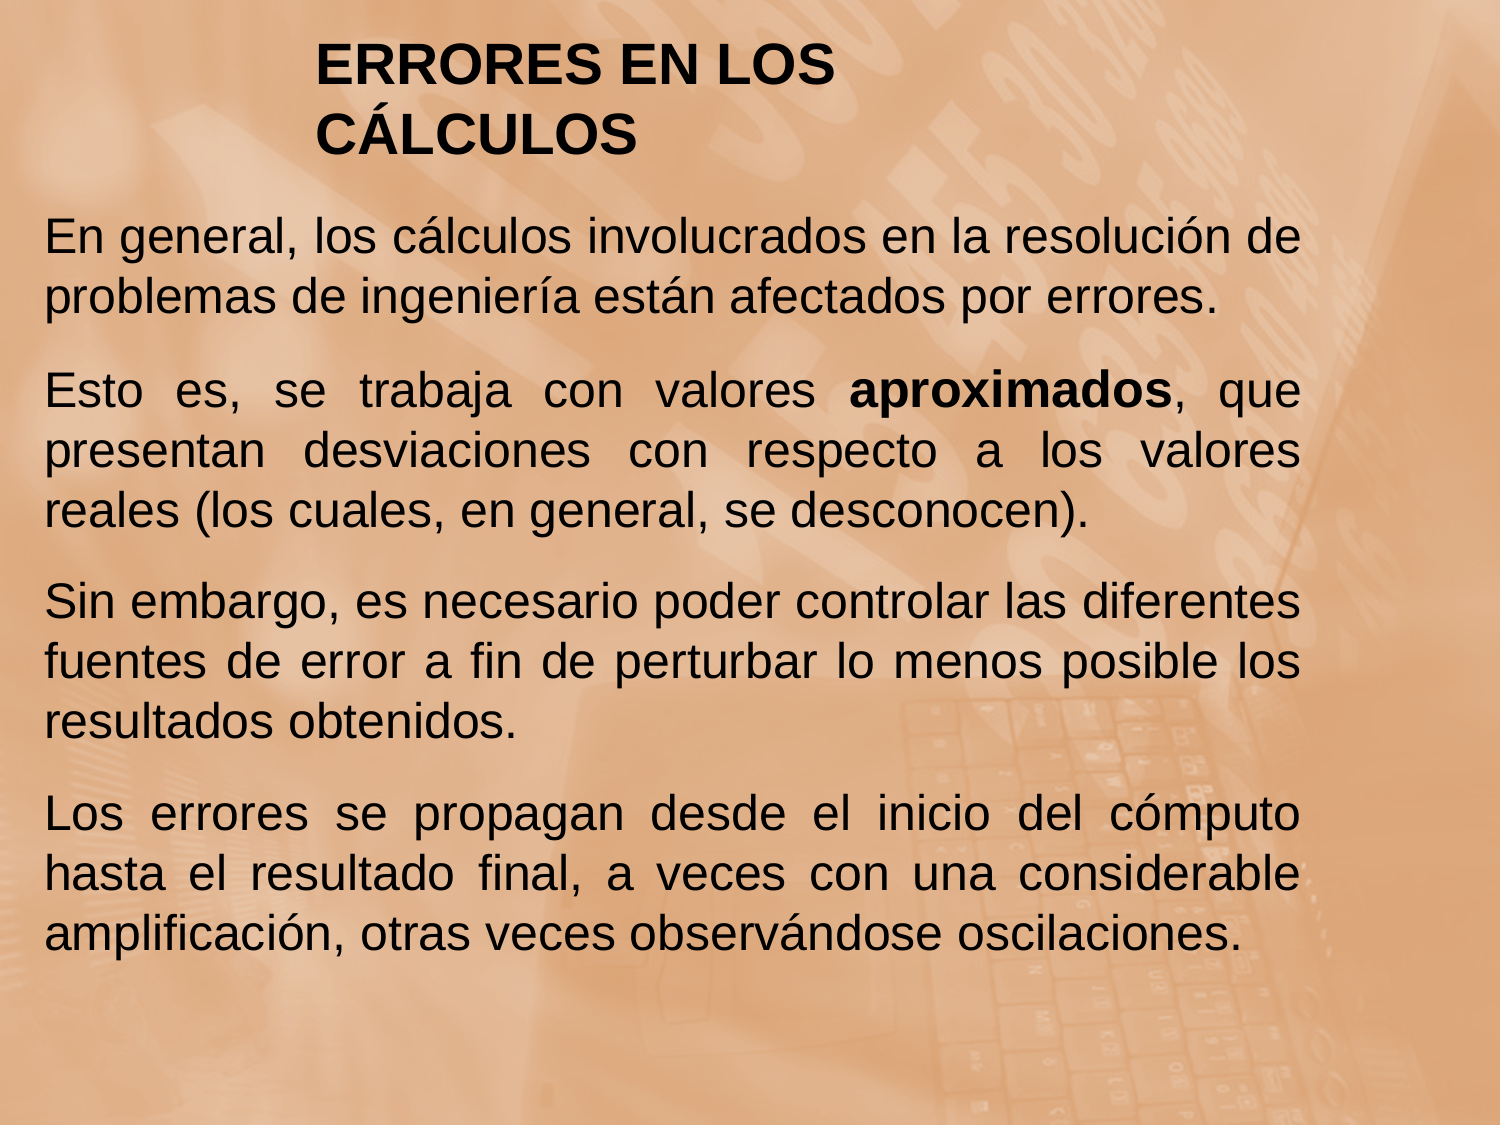

ERRORES EN LOS CÁLCULOS
En general, los cálculos involucrados en la resolución de problemas de ingeniería están afectados por errores.
Esto es, se trabaja con valores aproximados, que presentan desviaciones con respecto a los valores reales (los cuales, en general, se desconocen).
Sin embargo, es necesario poder controlar las diferentes fuentes de error a fin de perturbar lo menos posible los resultados obtenidos.
Los errores se propagan desde el inicio del cómputo hasta el resultado final, a veces con una considerable amplificación, otras veces observándose oscilaciones.